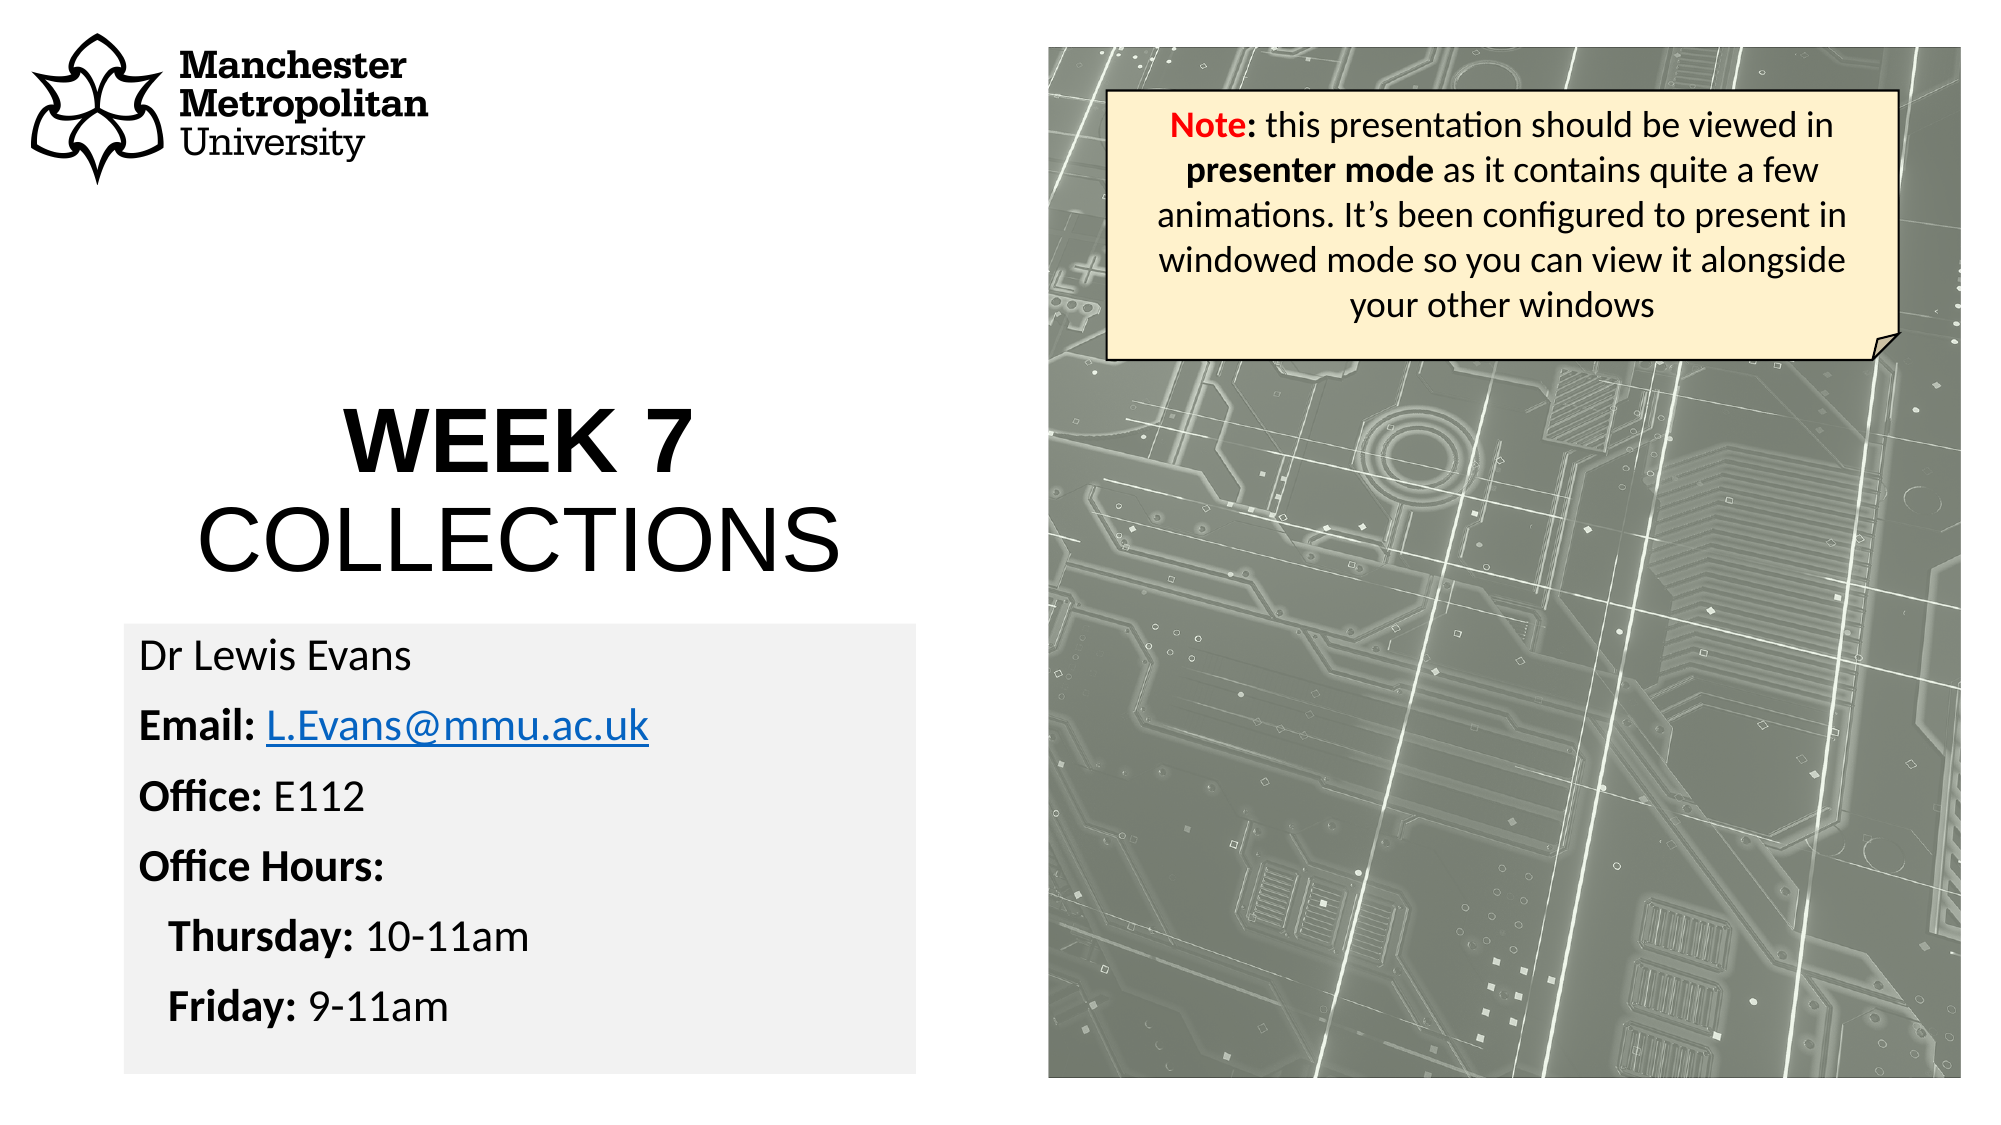

Note: this presentation should be viewed in presenter mode as it contains quite a few animations. It’s been configured to present in windowed mode so you can view it alongside your other windows
# Week 7 Collections
Dr Lewis Evans
Email: L.Evans@mmu.ac.uk
Office: E112
Office Hours:
Thursday: 10-11am
Friday: 9-11am